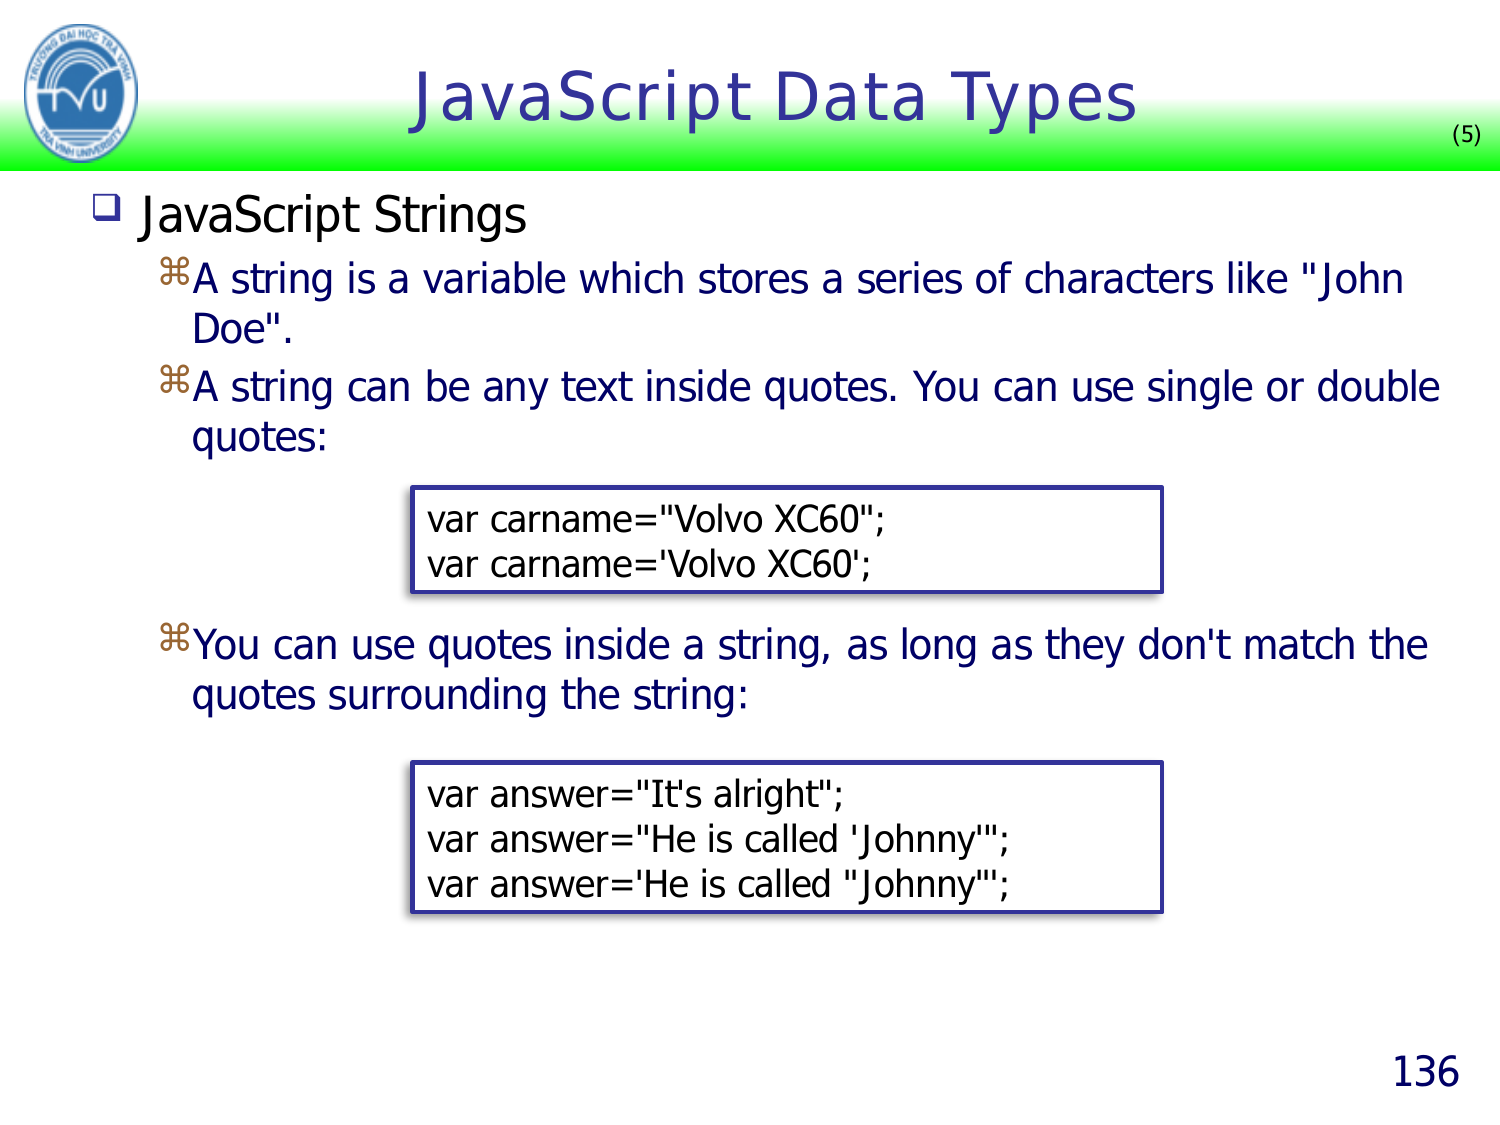

# JavaScript Data Types
(5)
JavaScript Strings
A string is a variable which stores a series of characters like "John Doe".
A string can be any text inside quotes. You can use single or double quotes:

You can use quotes inside a string, as long as they don't match the quotes surrounding the string:

var carname="Volvo XC60";
var carname='Volvo XC60';
var answer="It's alright";
var answer="He is called 'Johnny'";
var answer='He is called "Johnny"';
136